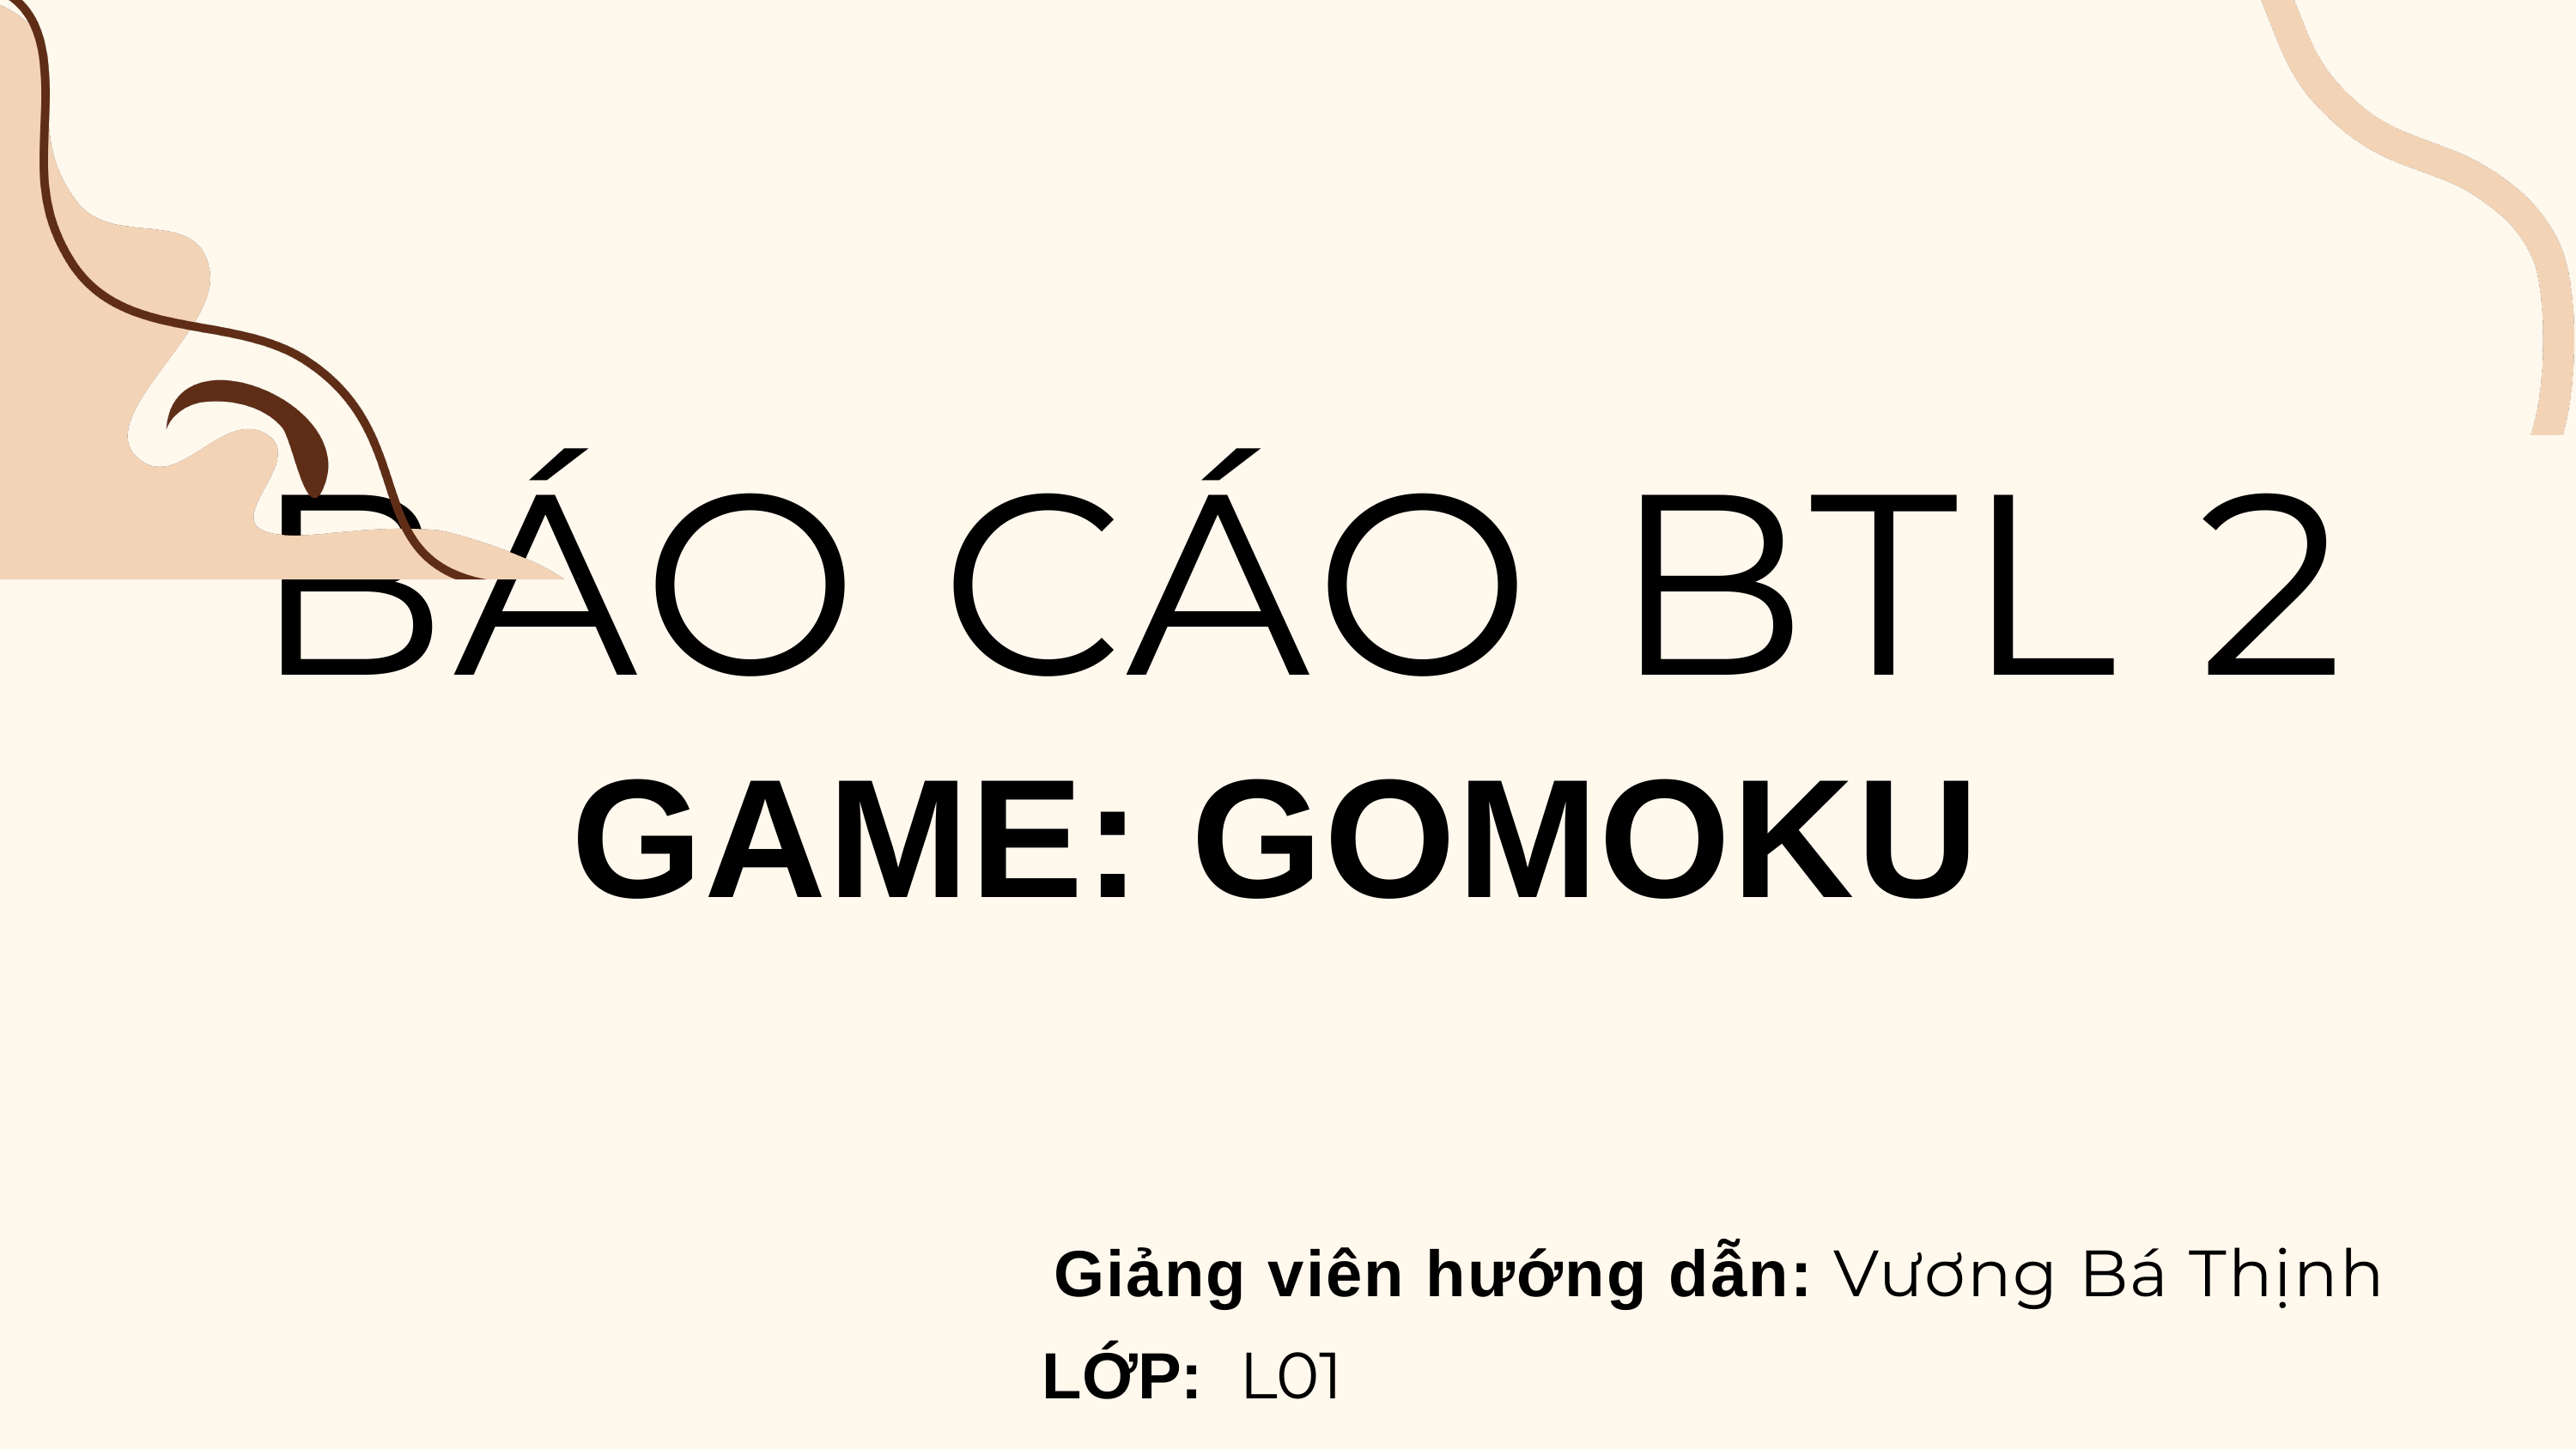

BÁO CÁO BTL 2
GAME: GOMOKU
Giảng viên hướng dẫn: Vương Bá Thịnh
LỚP:  L01